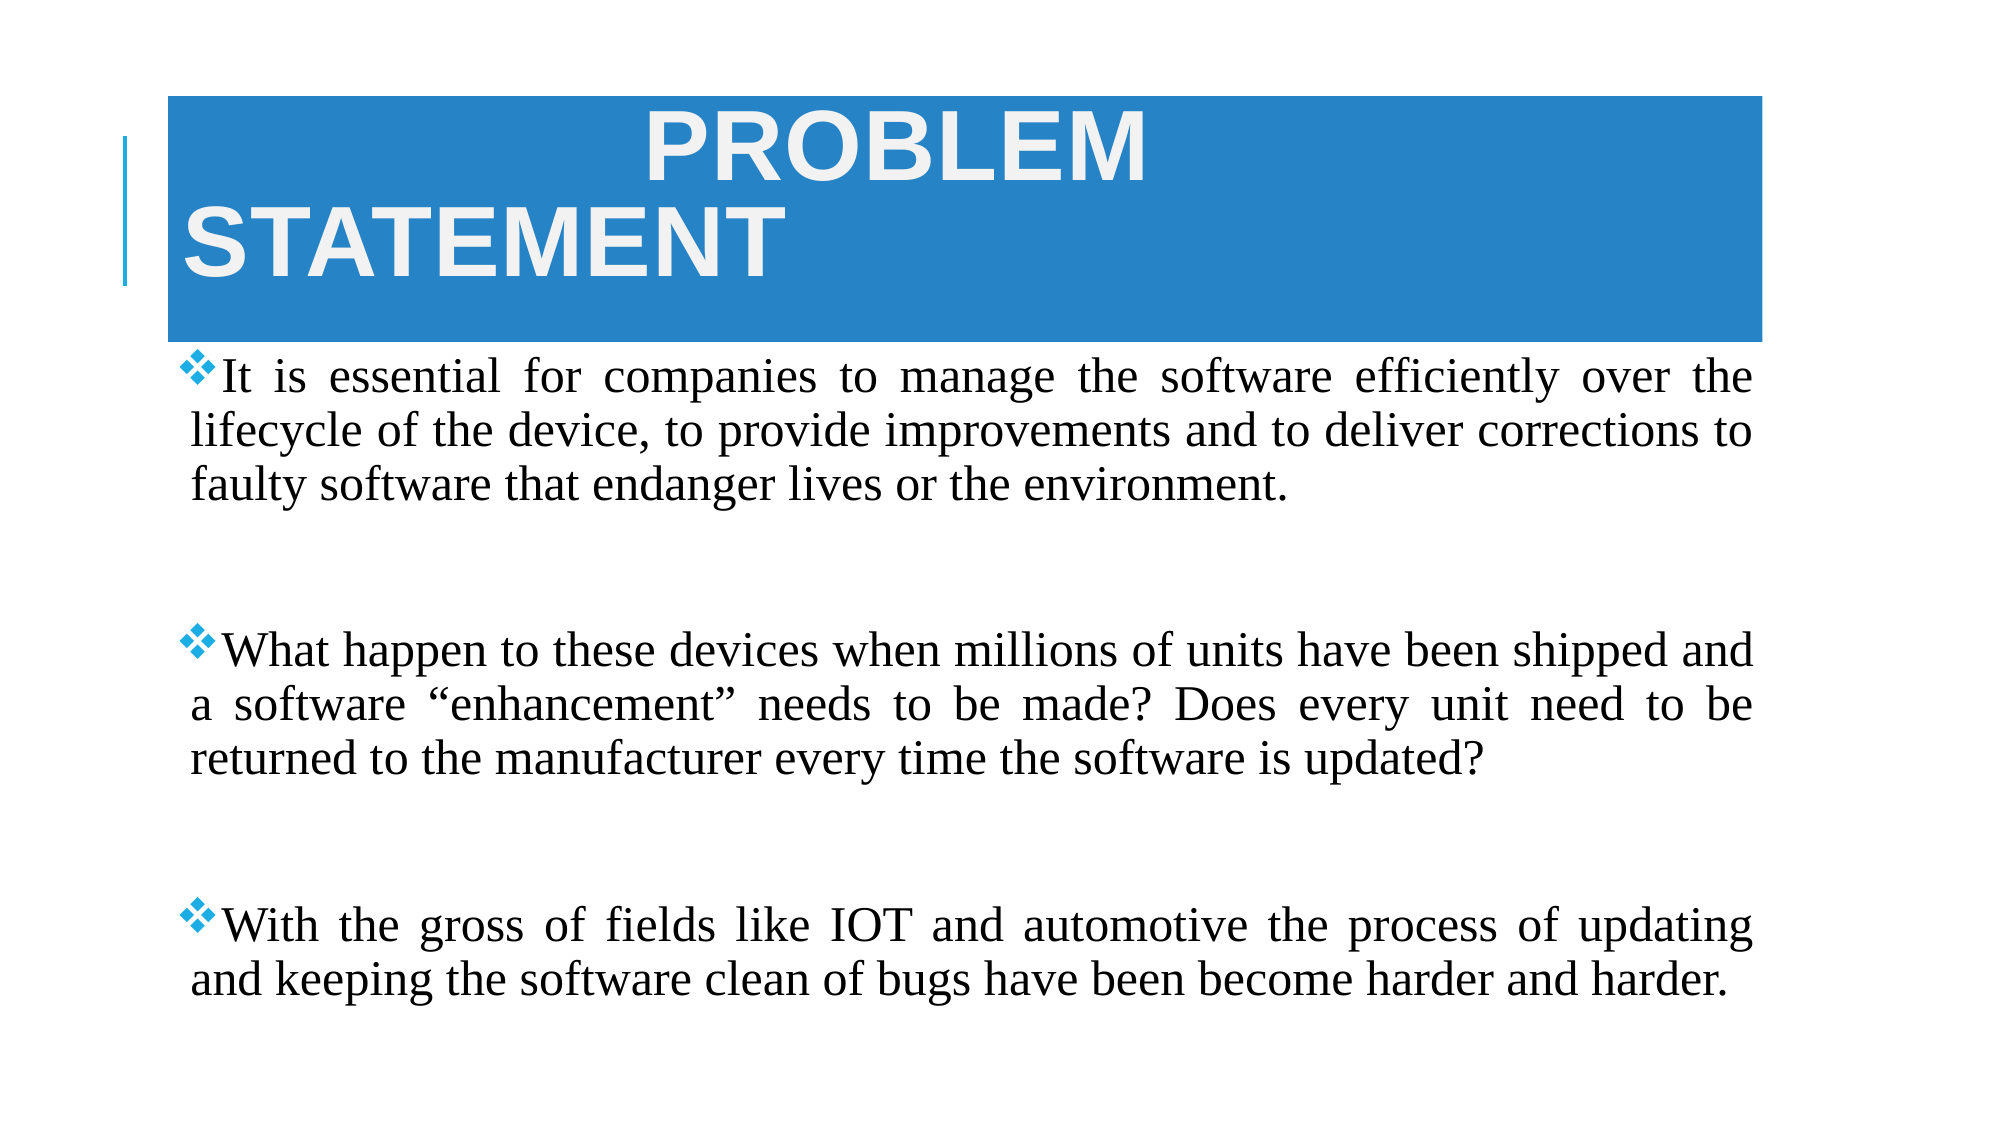

# Problem Statement
It is essential for companies to manage the software efficiently over the lifecycle of the device, to provide improvements and to deliver corrections to faulty software that endanger lives or the environment.

What happen to these devices when millions of units have been shipped and a software “enhancement” needs to be made? Does every unit need to be returned to the manufacturer every time the software is updated?

With the gross of fields like IOT and automotive the process of updating and keeping the software clean of bugs have been become harder and harder.